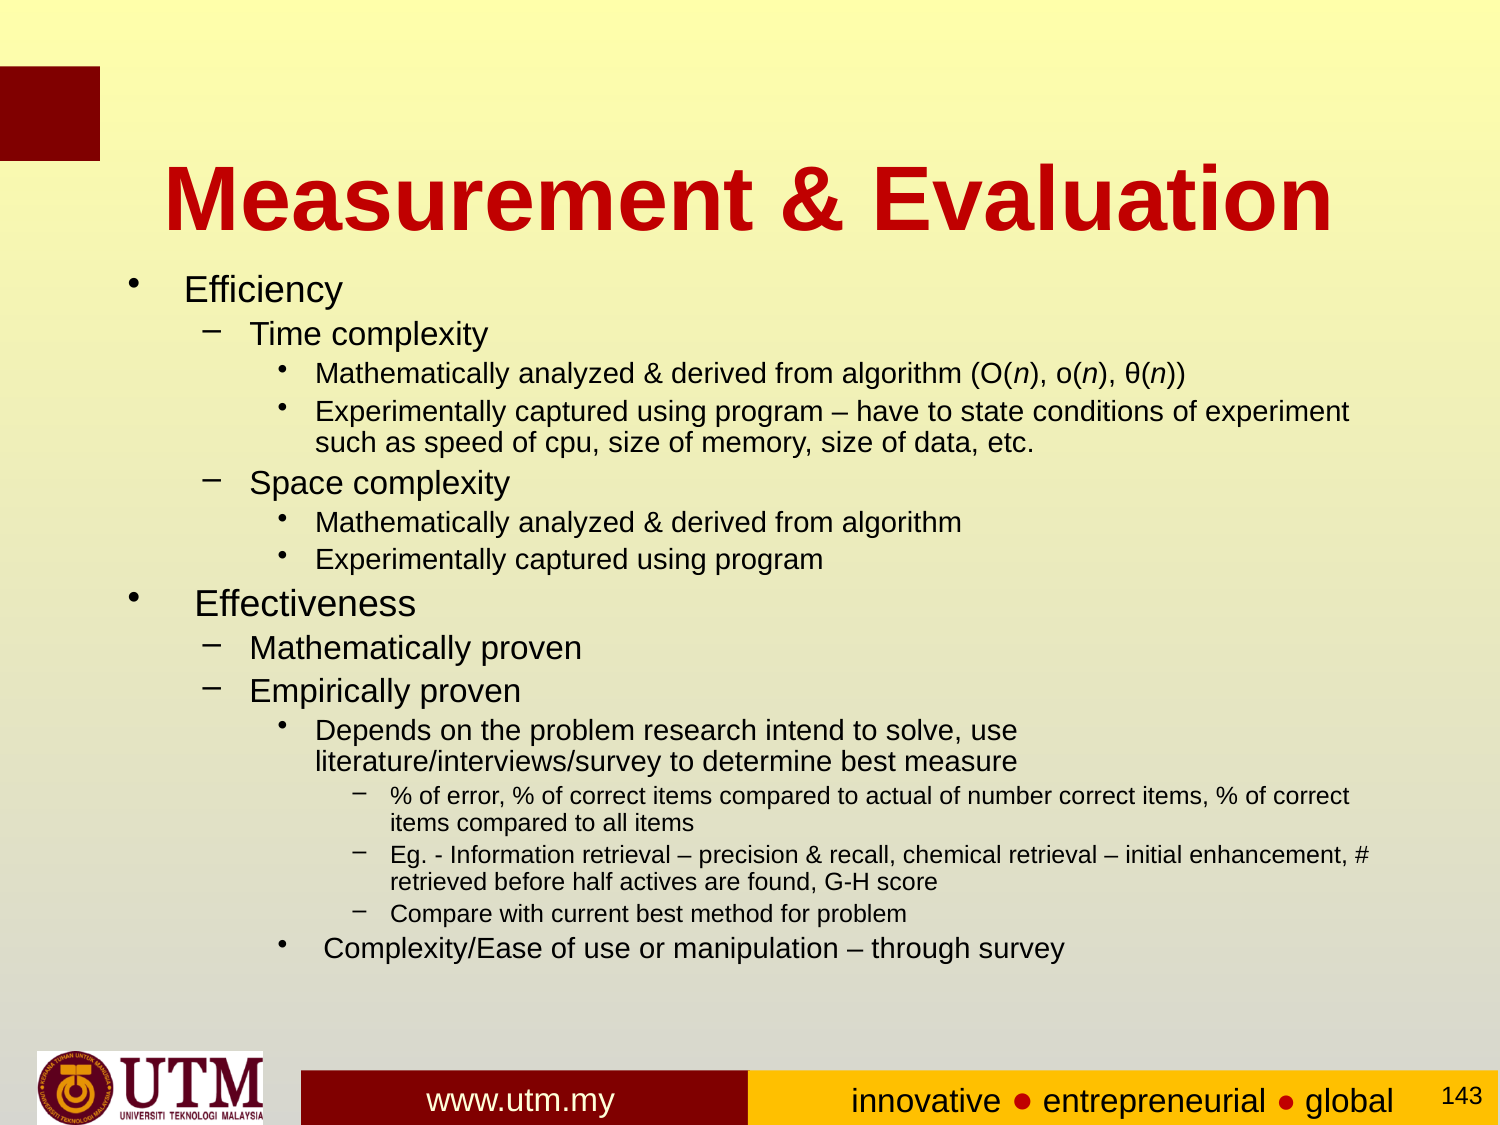

# Measurement & Evaluation
Efficiency
Time complexity
Mathematically analyzed & derived from algorithm (O(n), o(n), θ(n))
Experimentally captured using program – have to state conditions of experiment such as speed of cpu, size of memory, size of data, etc.
Space complexity
Mathematically analyzed & derived from algorithm
Experimentally captured using program
 Effectiveness
Mathematically proven
Empirically proven
Depends on the problem research intend to solve, use literature/interviews/survey to determine best measure
% of error, % of correct items compared to actual of number correct items, % of correct items compared to all items
Eg. - Information retrieval – precision & recall, chemical retrieval – initial enhancement, # retrieved before half actives are found, G-H score
Compare with current best method for problem
 Complexity/Ease of use or manipulation – through survey